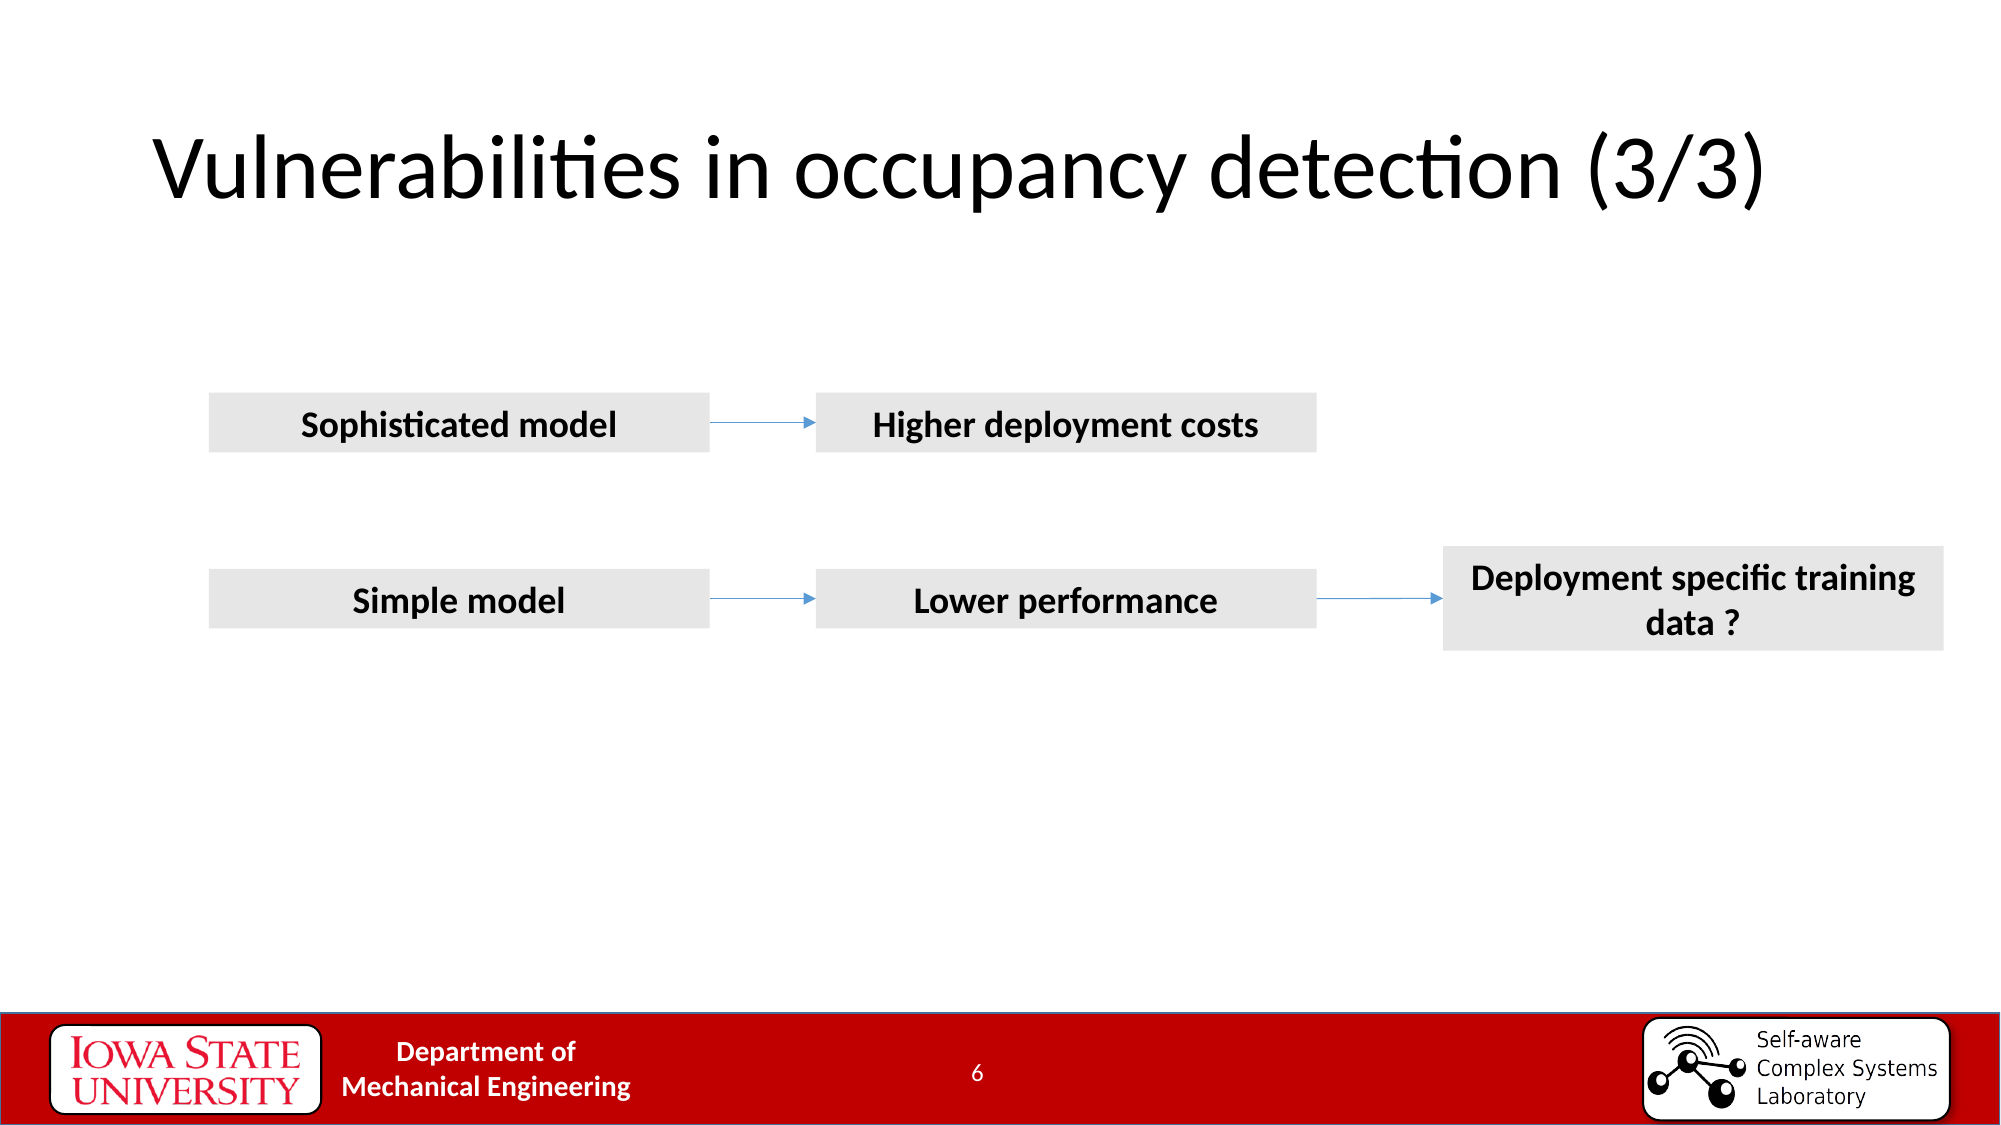

# Vulnerabilities in occupancy detection (3/3)
Sophisticated model
Higher deployment costs
Deployment specific training data ?
Simple model
Lower performance
6